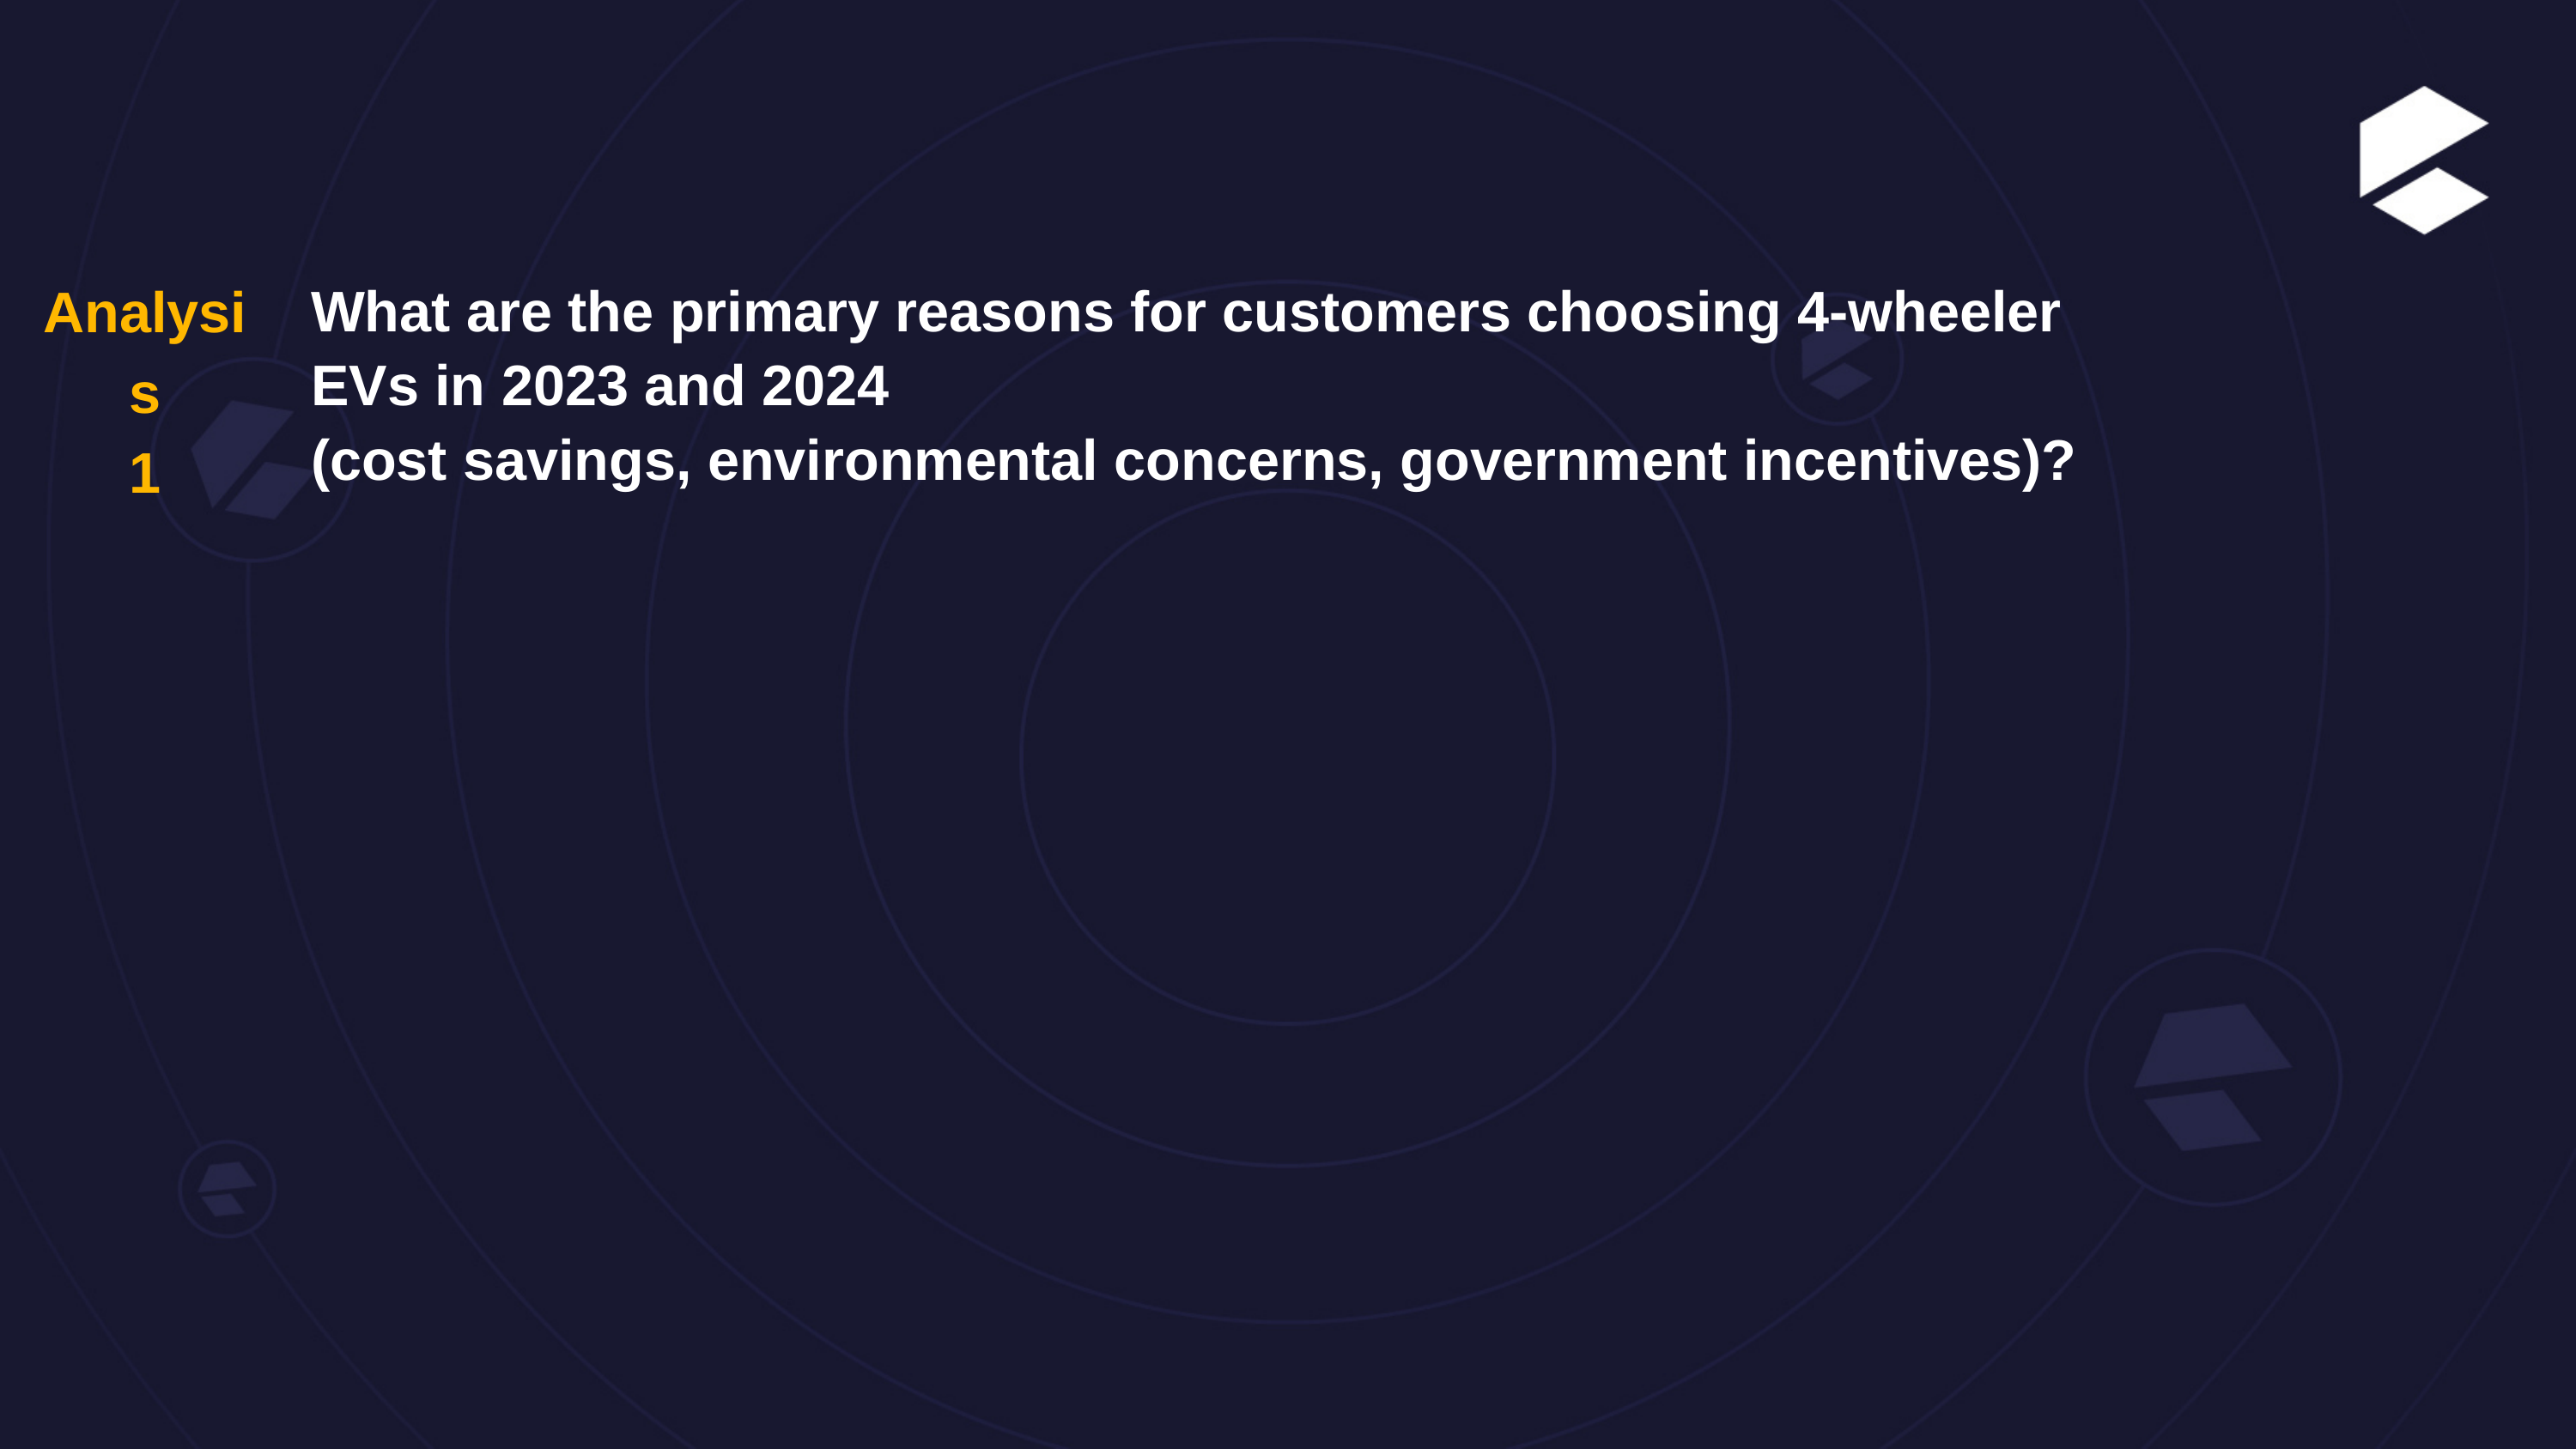

Analysis
1
What are the primary reasons for customers choosing 4-wheeler
EVs in 2023 and 2024
(cost savings, environmental concerns, government incentives)?